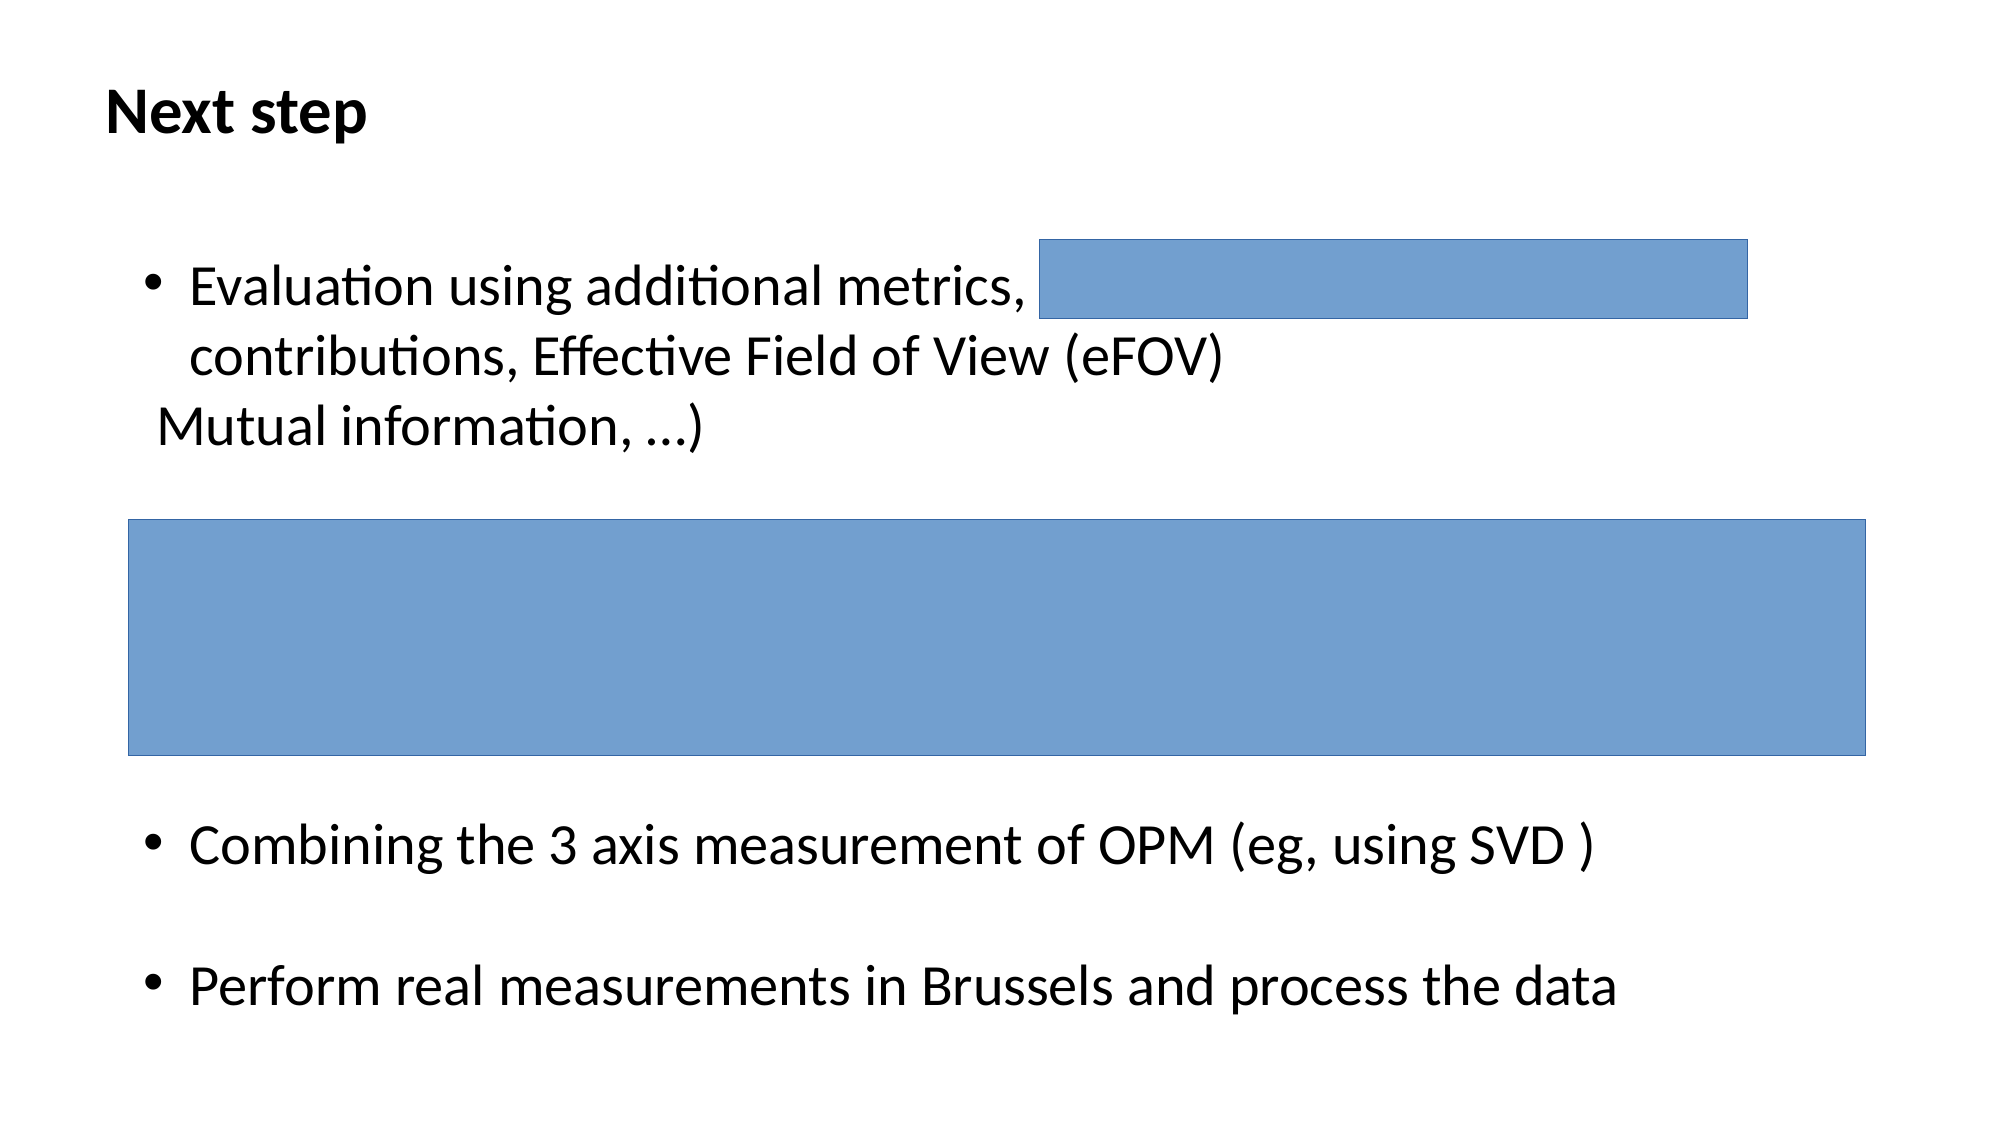

Next step
Evaluation using additional metrics, (Primary and volume currents contributions, Effective Field of View (eFOV)
 Mutual information, …)

Importing the 9 years old anatomy, and redo all simulations for this model: we can expect in this case, that the added value of OPM compared to SQUID will be even greater than in the adult case.

Combining the 3 axis measurement of OPM (eg, using SVD )

Perform real measurements in Brussels and process the data